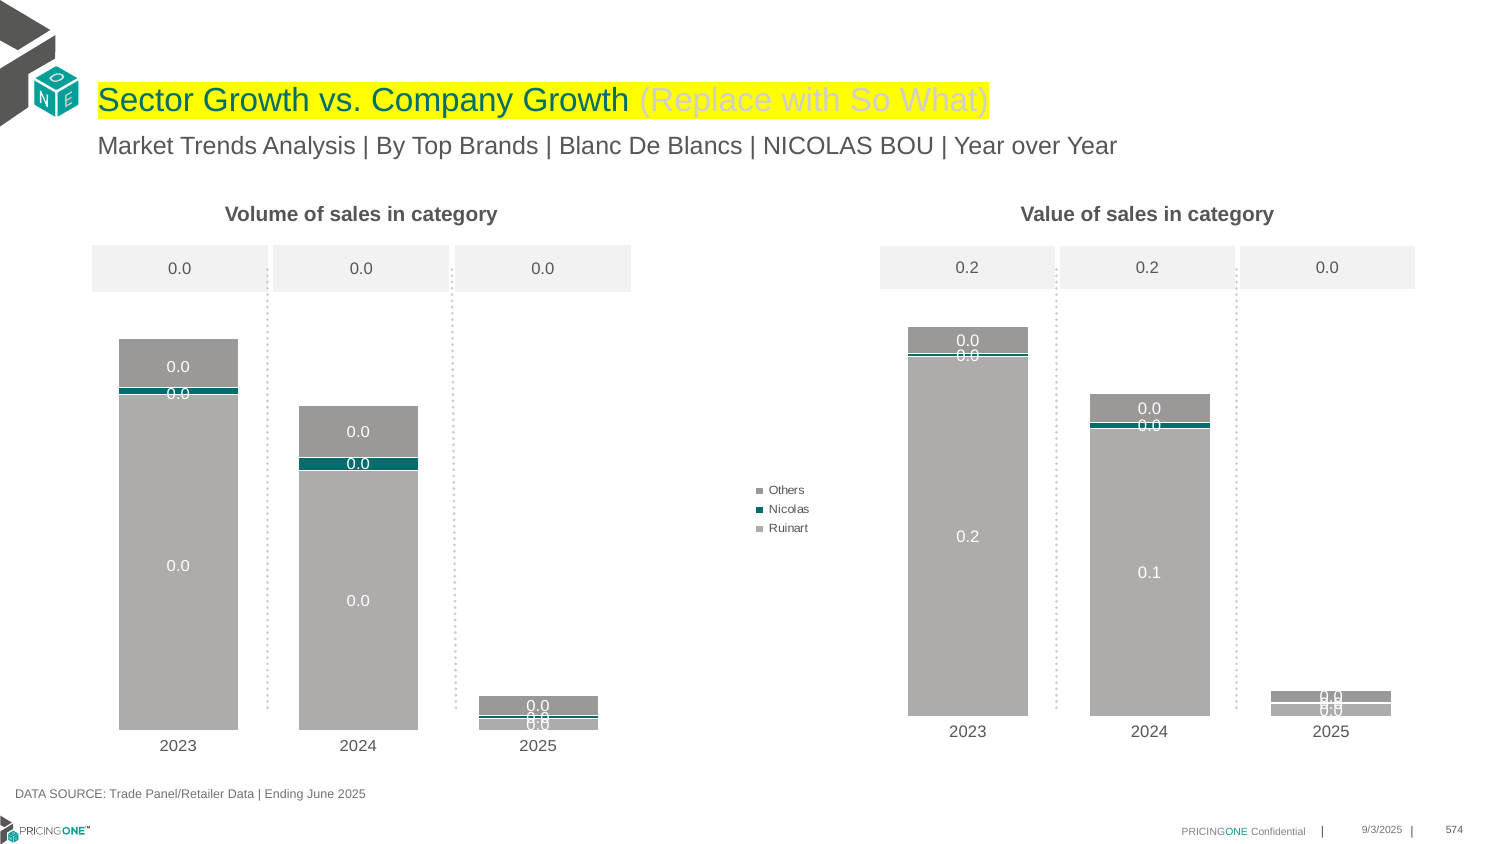

# Sector Growth vs. Company Growth (Replace with So What)
Market Trends Analysis | By Top Brands | Blanc De Blancs | NICOLAS BOU | Year over Year
| Value of sales in category |  |  |
| --- | --- | --- |
| 0.2 | 0.2 | 0.0 |
| Volume of sales in category |  |  |
| --- | --- | --- |
| 0.0 | 0.0 | 0.0 |

### Chart

| Category | Ruinart | Nicolas | Others |
|---|---|---|---|
| 2023 | 0.171529 | 0.001868 | 0.012618 |
| 2024 | 0.137458 | 0.00276 | 0.013783 |
| 2025 | 0.005842 | 0.000728 | 0.005747 |

### Chart

| Category | Ruinart | Nicolas | Others |
|---|---|---|---|
| 2023 | 0.001394 | 3.1e-05 | 0.000202 |
| 2024 | 0.001081 | 5.4e-05 | 0.000216 |
| 2025 | 4.9e-05 | 1.4e-05 | 8.3e-05 |
DATA SOURCE: Trade Panel/Retailer Data | Ending June 2025

9/3/2025
574